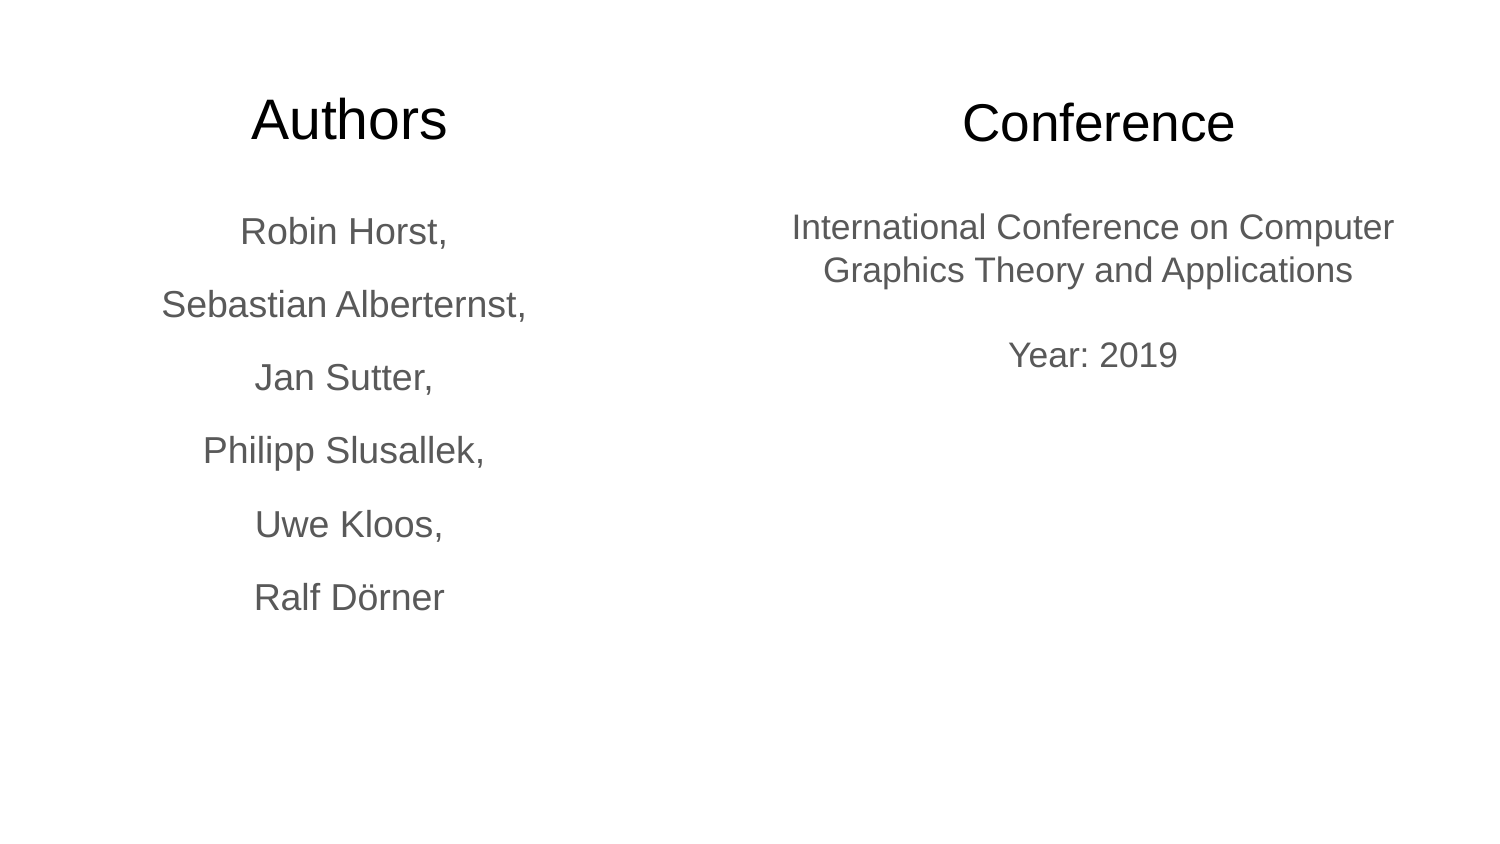

# Authors
Conference
Robin Horst,
Sebastian Alberternst,
Jan Sutter,
Philipp Slusallek,
Uwe Kloos,
Ralf Dörner
International Conference on Computer Graphics Theory and Applications

Year: 2019